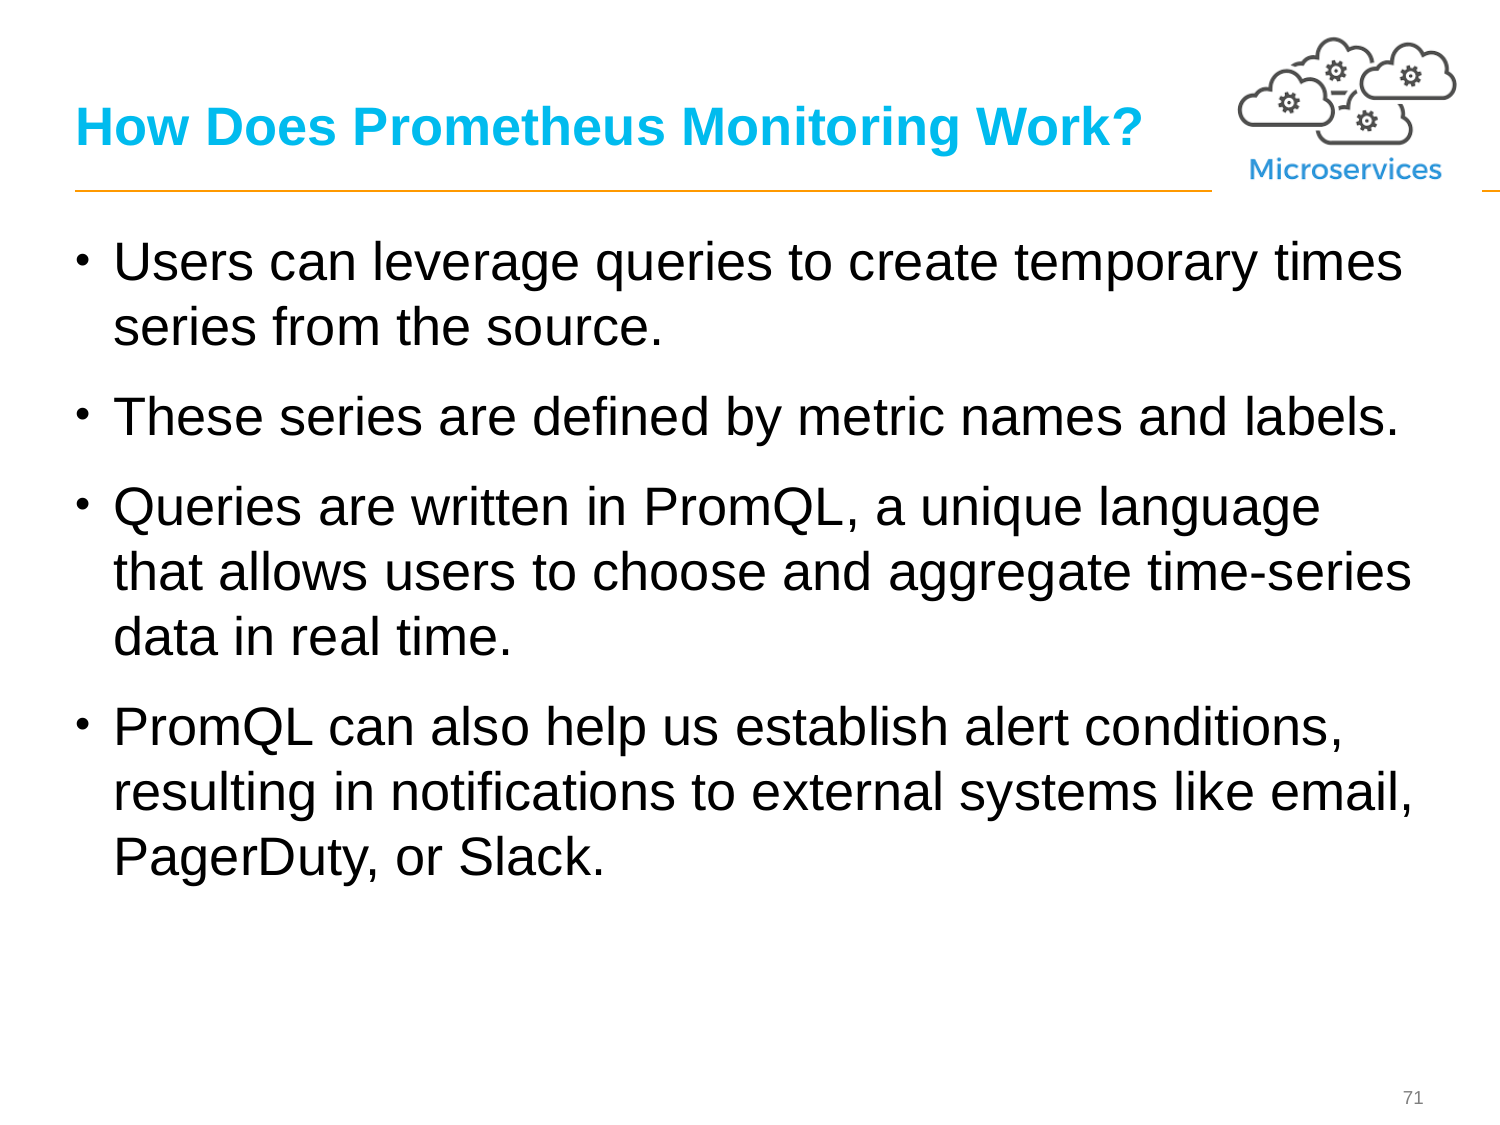

# How Does Prometheus Monitoring Work?
Users can leverage queries to create temporary times series from the source.
These series are defined by metric names and labels.
Queries are written in PromQL, a unique language that allows users to choose and aggregate time-series data in real time.
PromQL can also help us establish alert conditions, resulting in notifications to external systems like email, PagerDuty, or Slack.